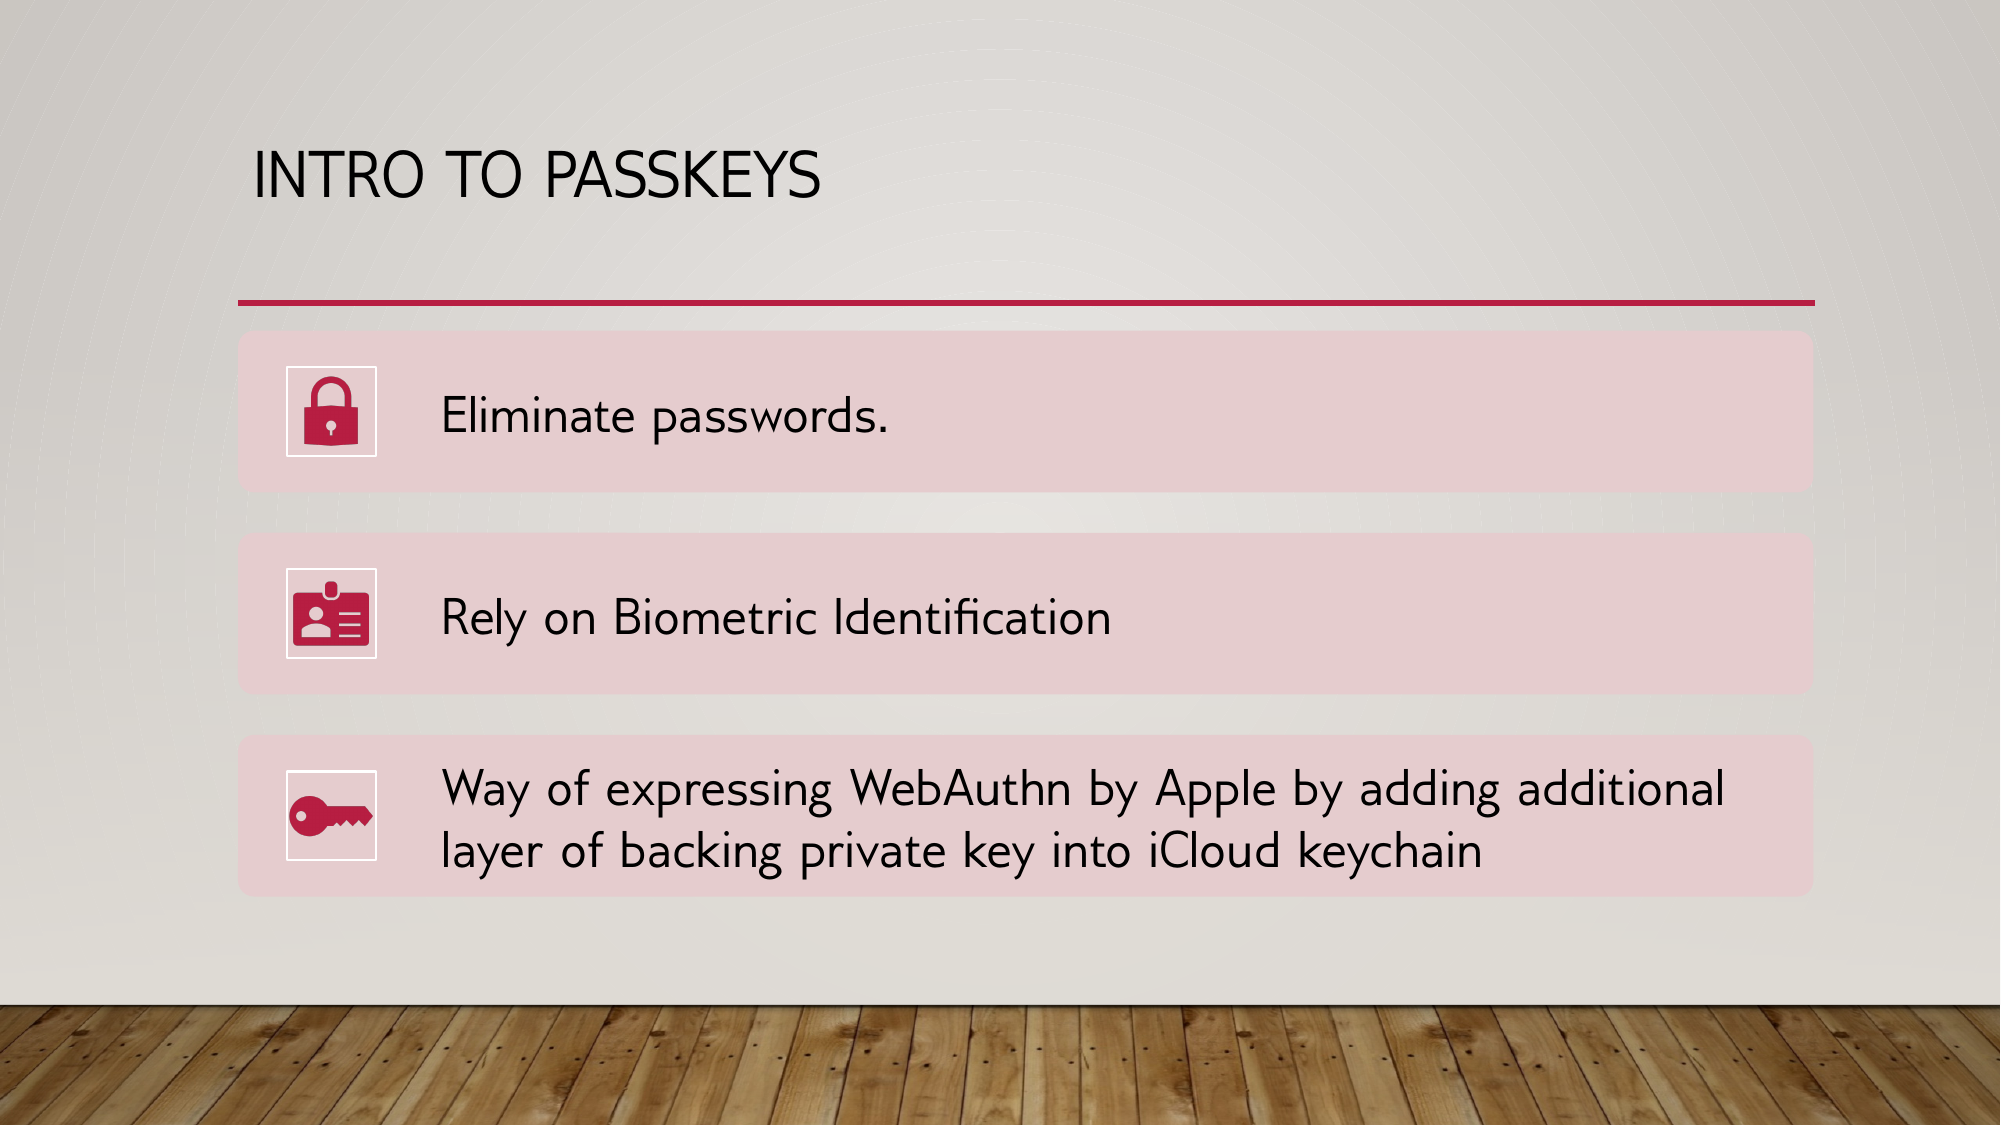

# Intro to Passkeys
Eliminate passwords.
Rely on Biometric Identification
Way of expressing WebAuthn by Apple by adding additional layer of backing private key into iCloud keychain